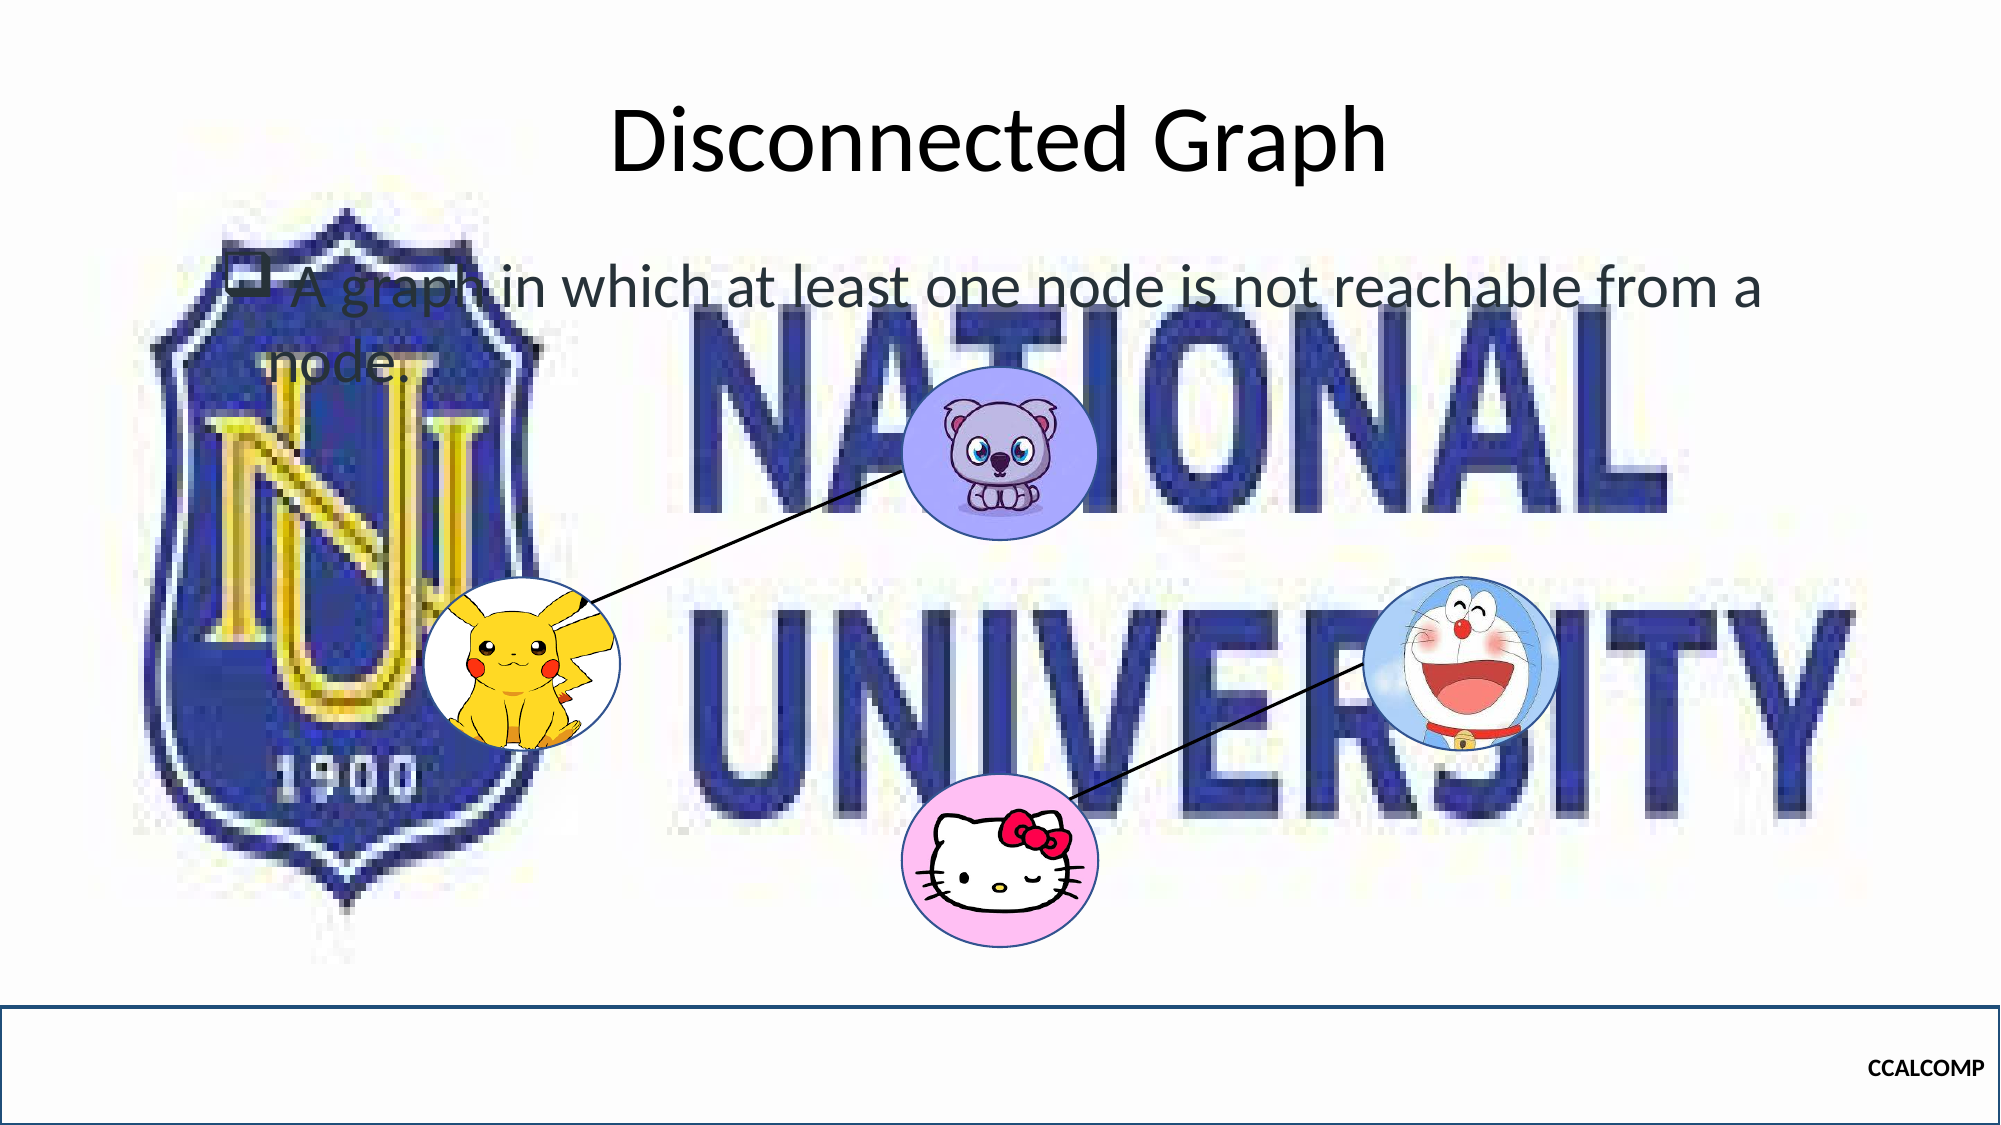

# Disconnected Graph
 A graph in which at least one node is not reachable from a node.

CCALCOMP